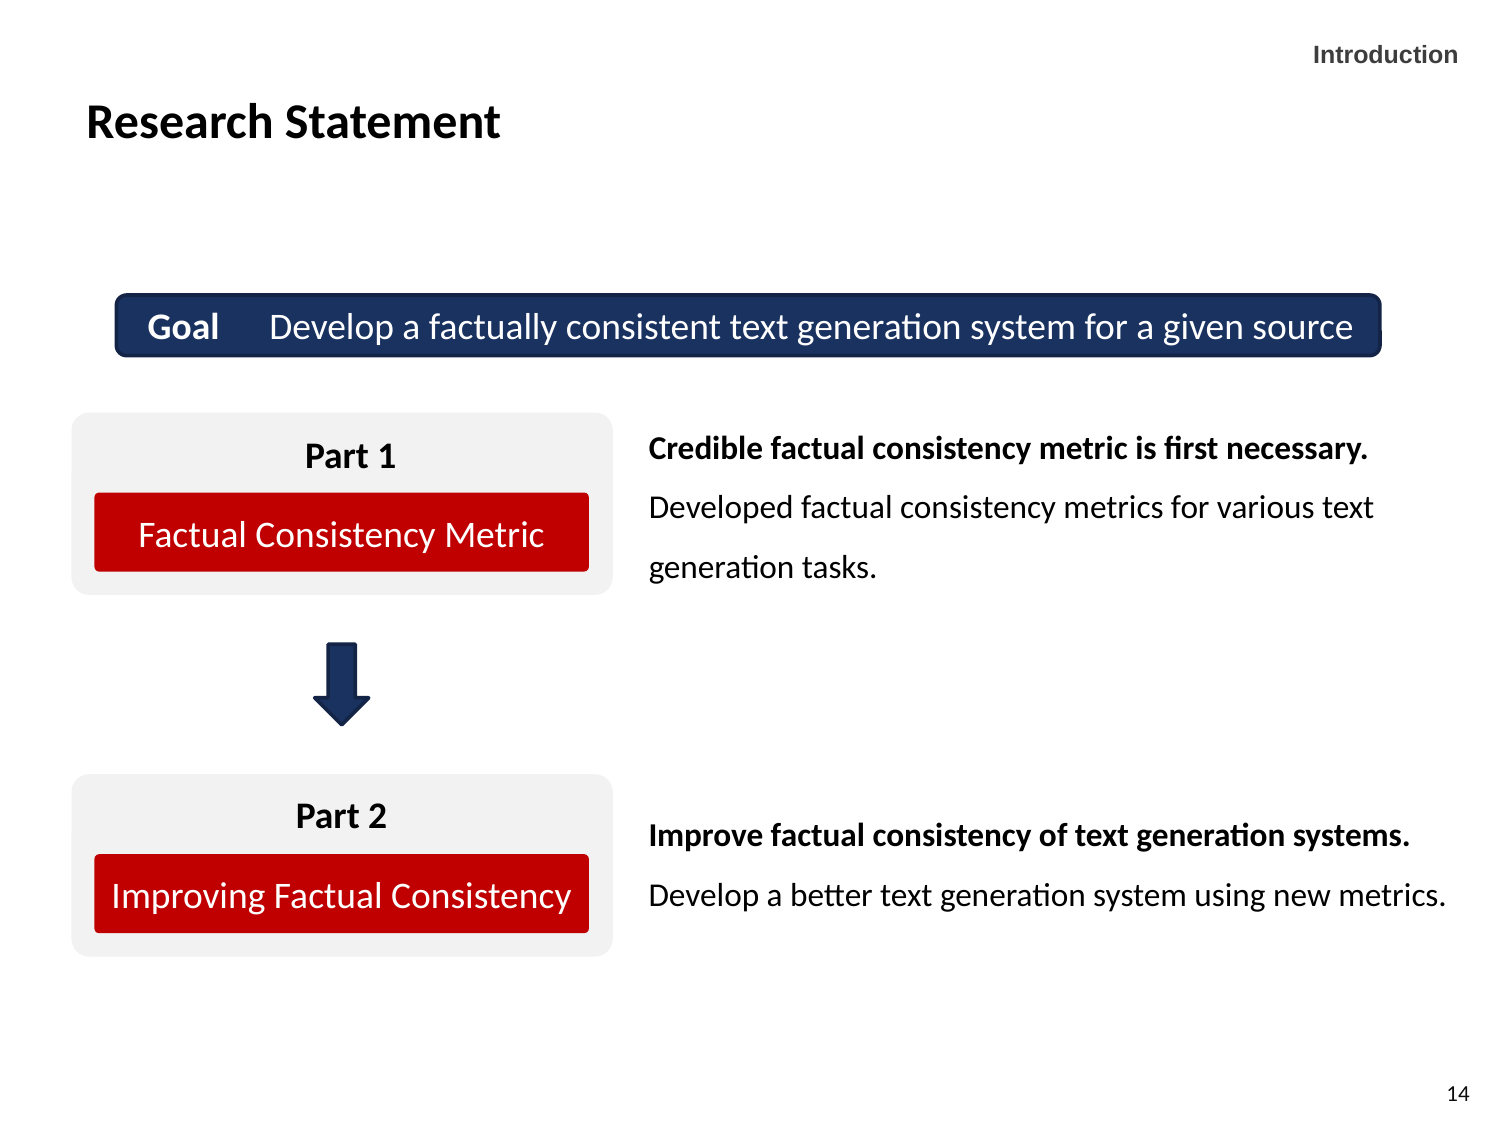

Introduction
Research Statement

Goal
Develop a factually consistent text generation system for a given source
Credible factual consistency metric is first necessary.
Developed factual consistency metrics for various text generation tasks.

Part 1
Factual Consistency Metric

Part 2
Improve factual consistency of text generation systems.
Develop a better text generation system using new metrics.
Improving Factual Consistency